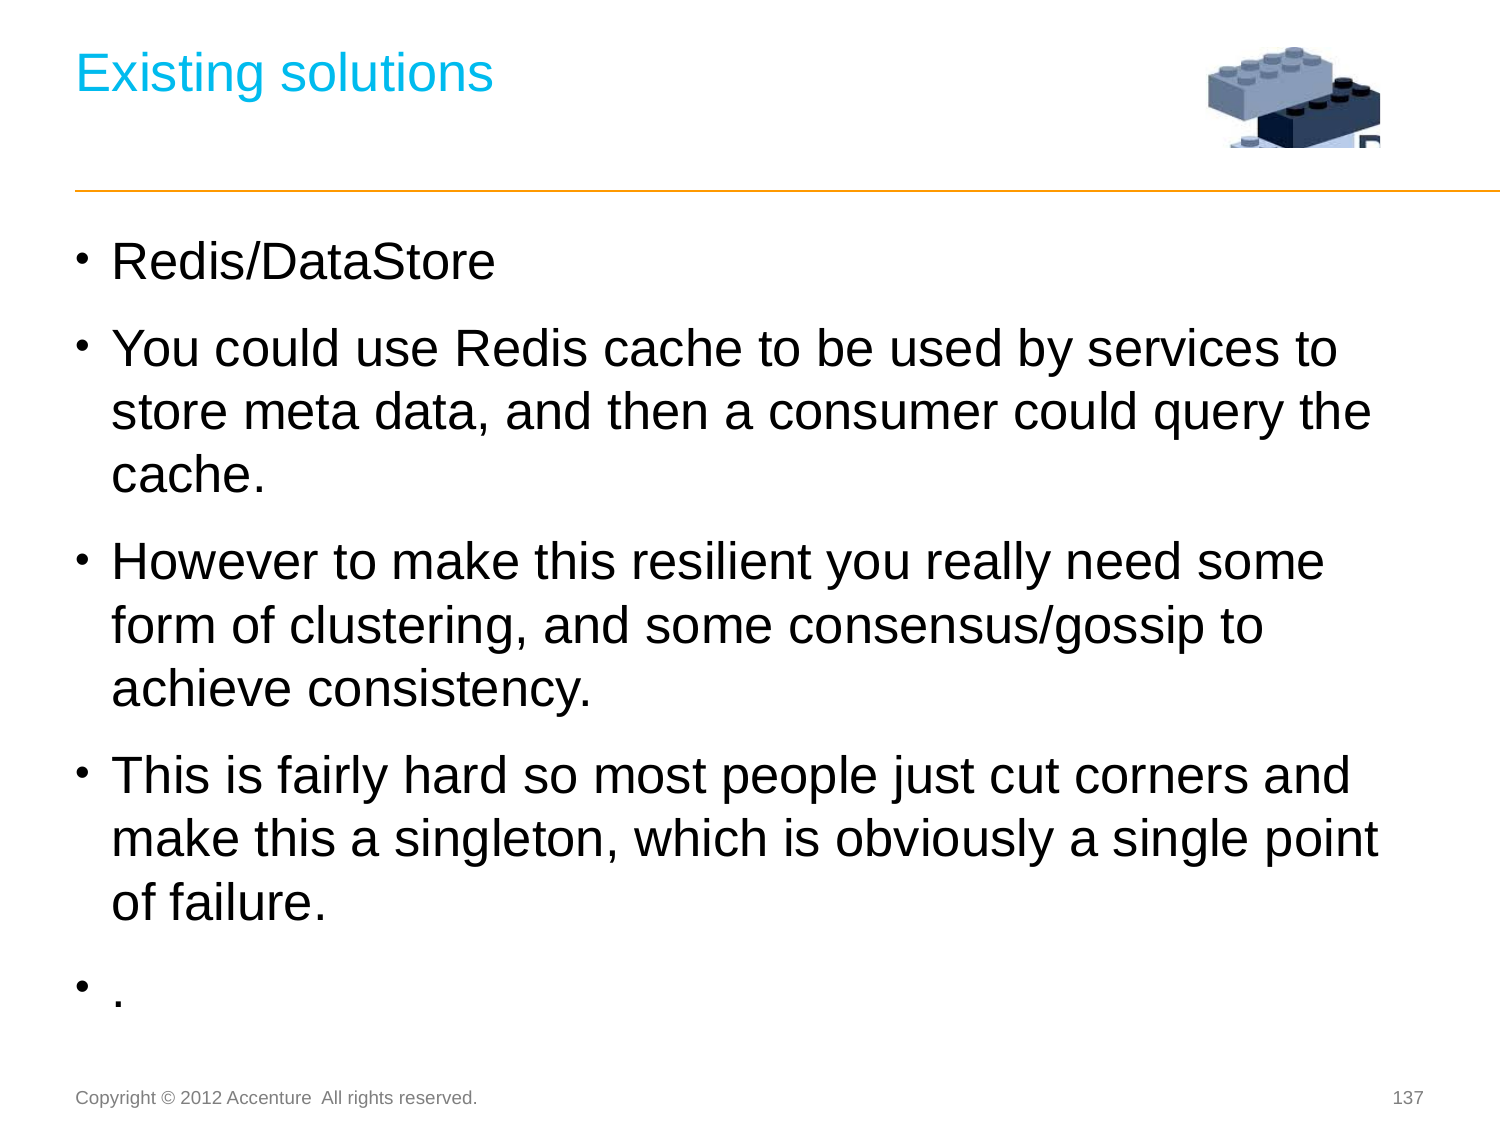

# Existing solutions
Redis/DataStore
You could use Redis cache to be used by services to store meta data, and then a consumer could query the cache.
However to make this resilient you really need some form of clustering, and some consensus/gossip to achieve consistency.
This is fairly hard so most people just cut corners and make this a singleton, which is obviously a single point of failure.
.